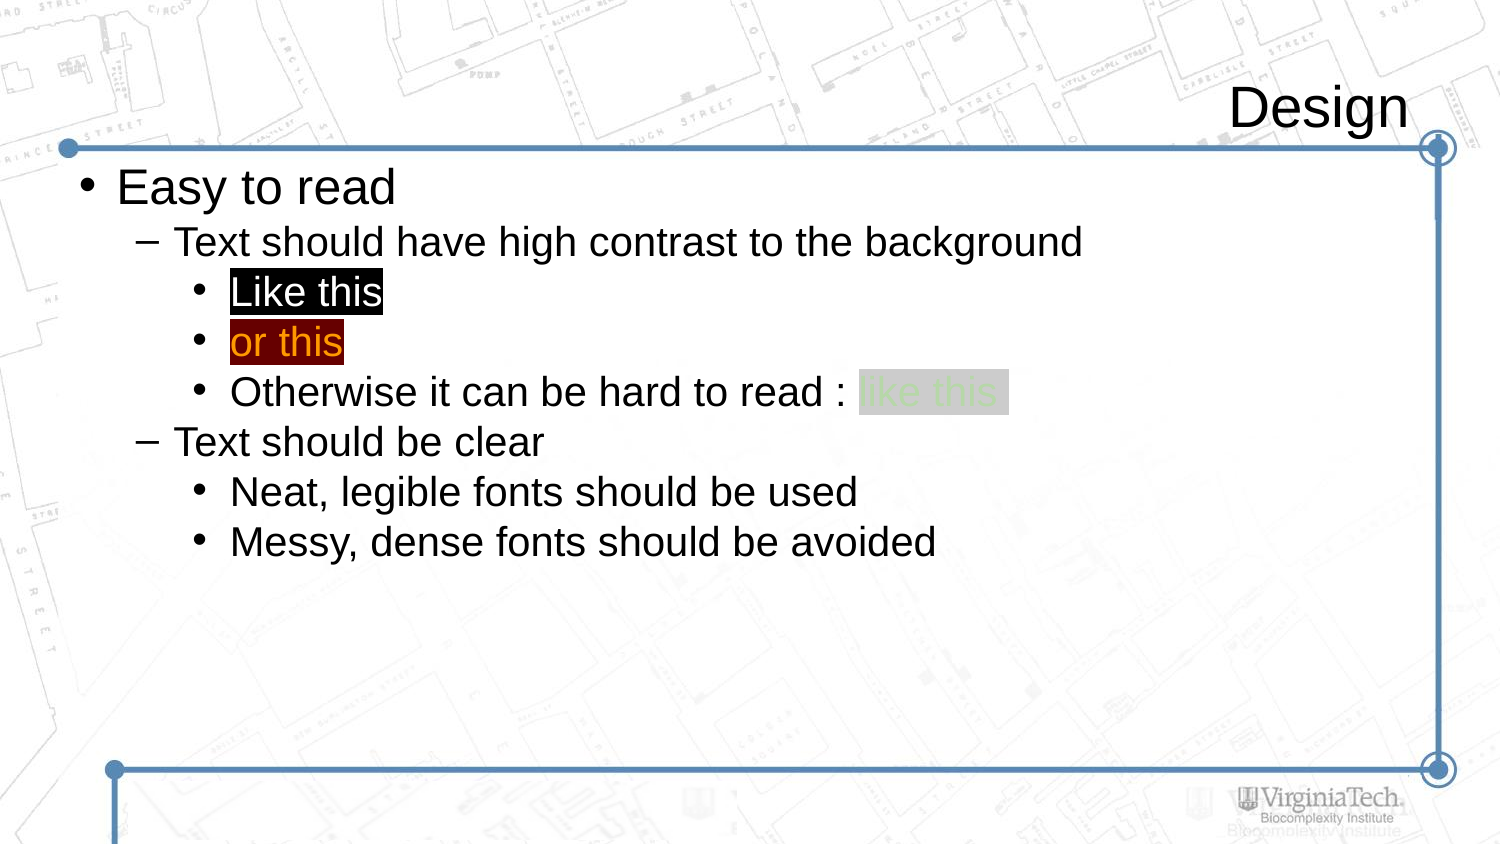

# Design
Easy to read
Text should have high contrast to the background
Like this
or this
Otherwise it can be hard to read : like this
Text should be clear
Neat, legible fonts should be used
Messy, dense fonts should be avoided